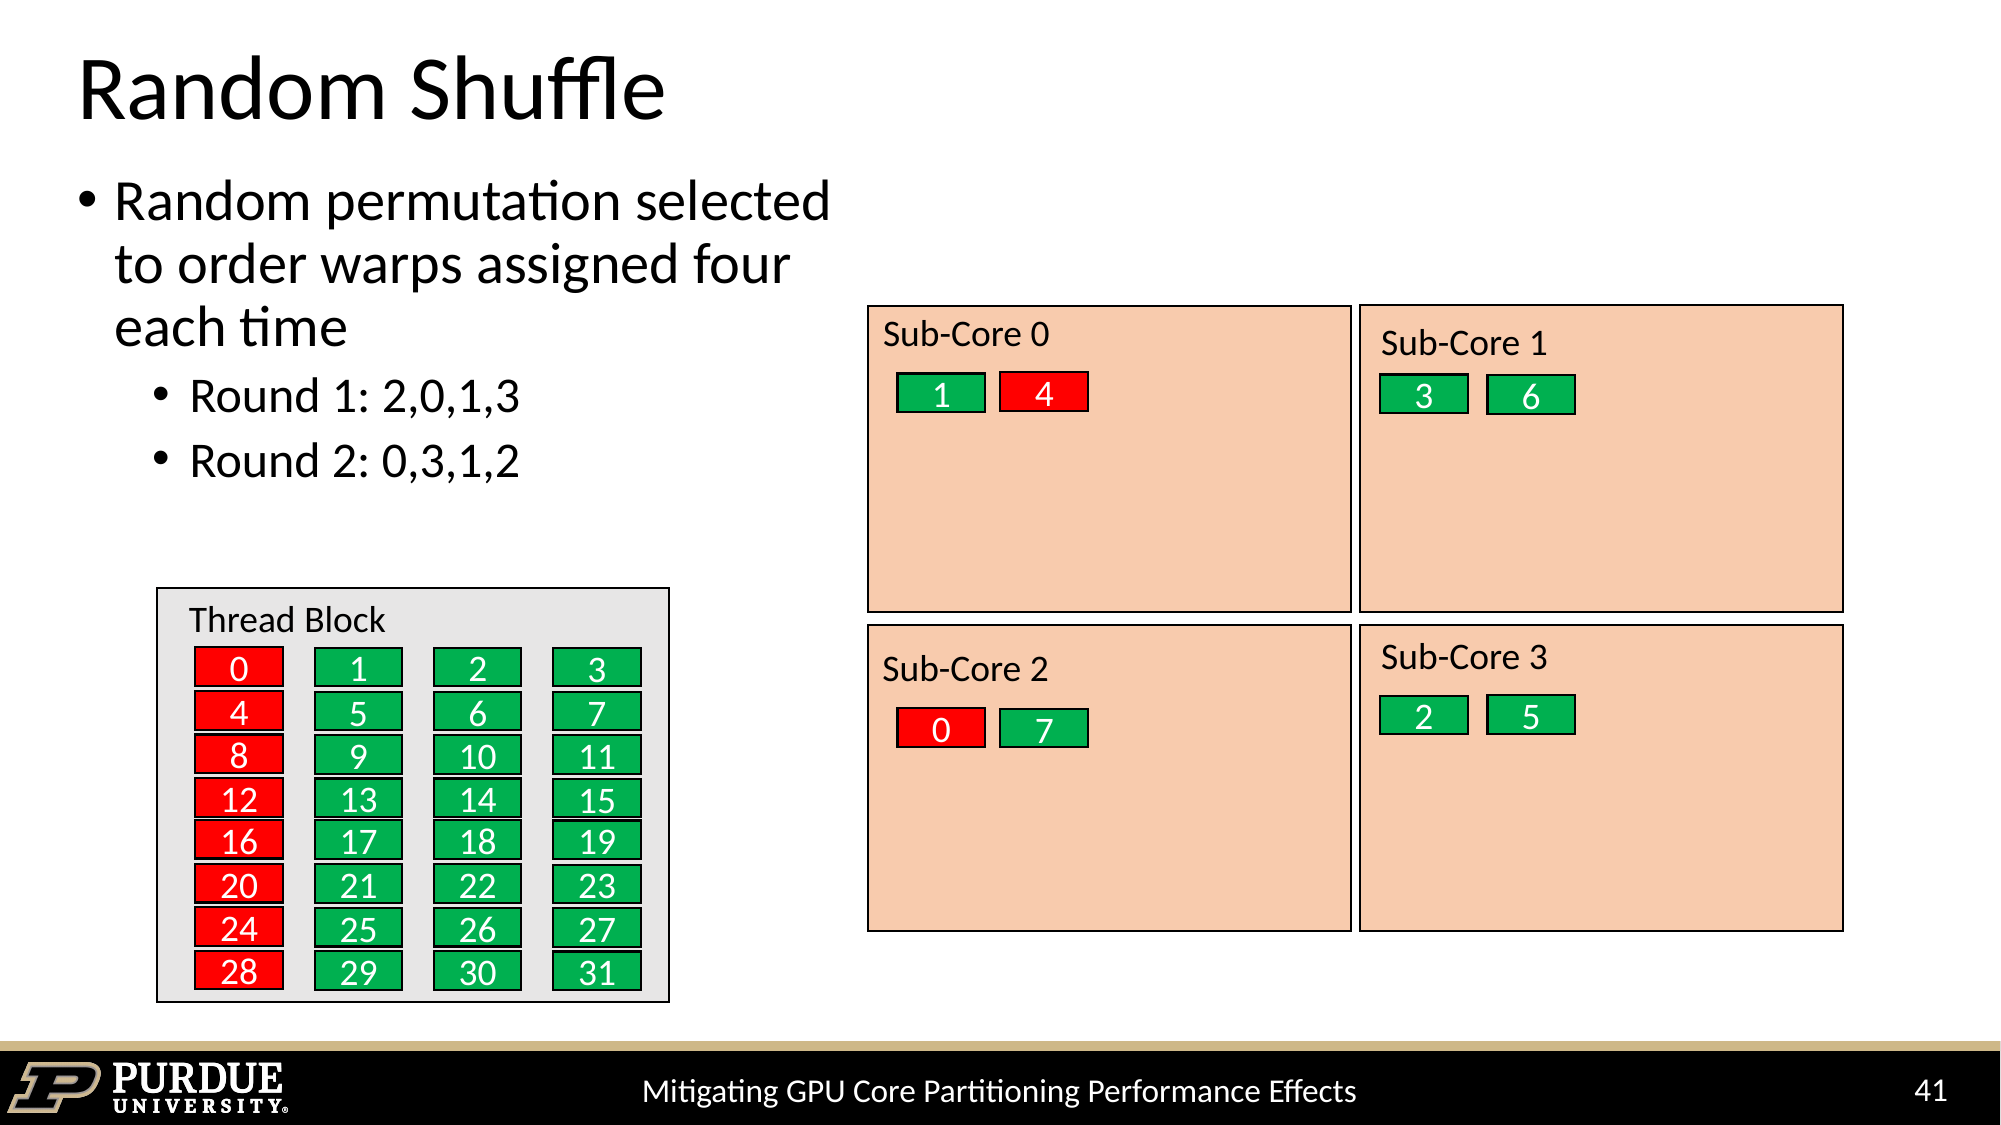

# Random Shuffle
Random permutation selected to order warps assigned four each time
Round 1: 2,0,1,3
Round 2: 0,3,1,2

Sub-Core 0

Sub-Core 1
4
1
3
6
Thread Block

0
1
2
3
4
5
6
7
8
9
10
11
12
13
14
15
16
17
18
19
20
21
22
23
24
25
26
27
28
29
30
31

Sub-Core 3
Sub-Core 2
5
2
0
7
41